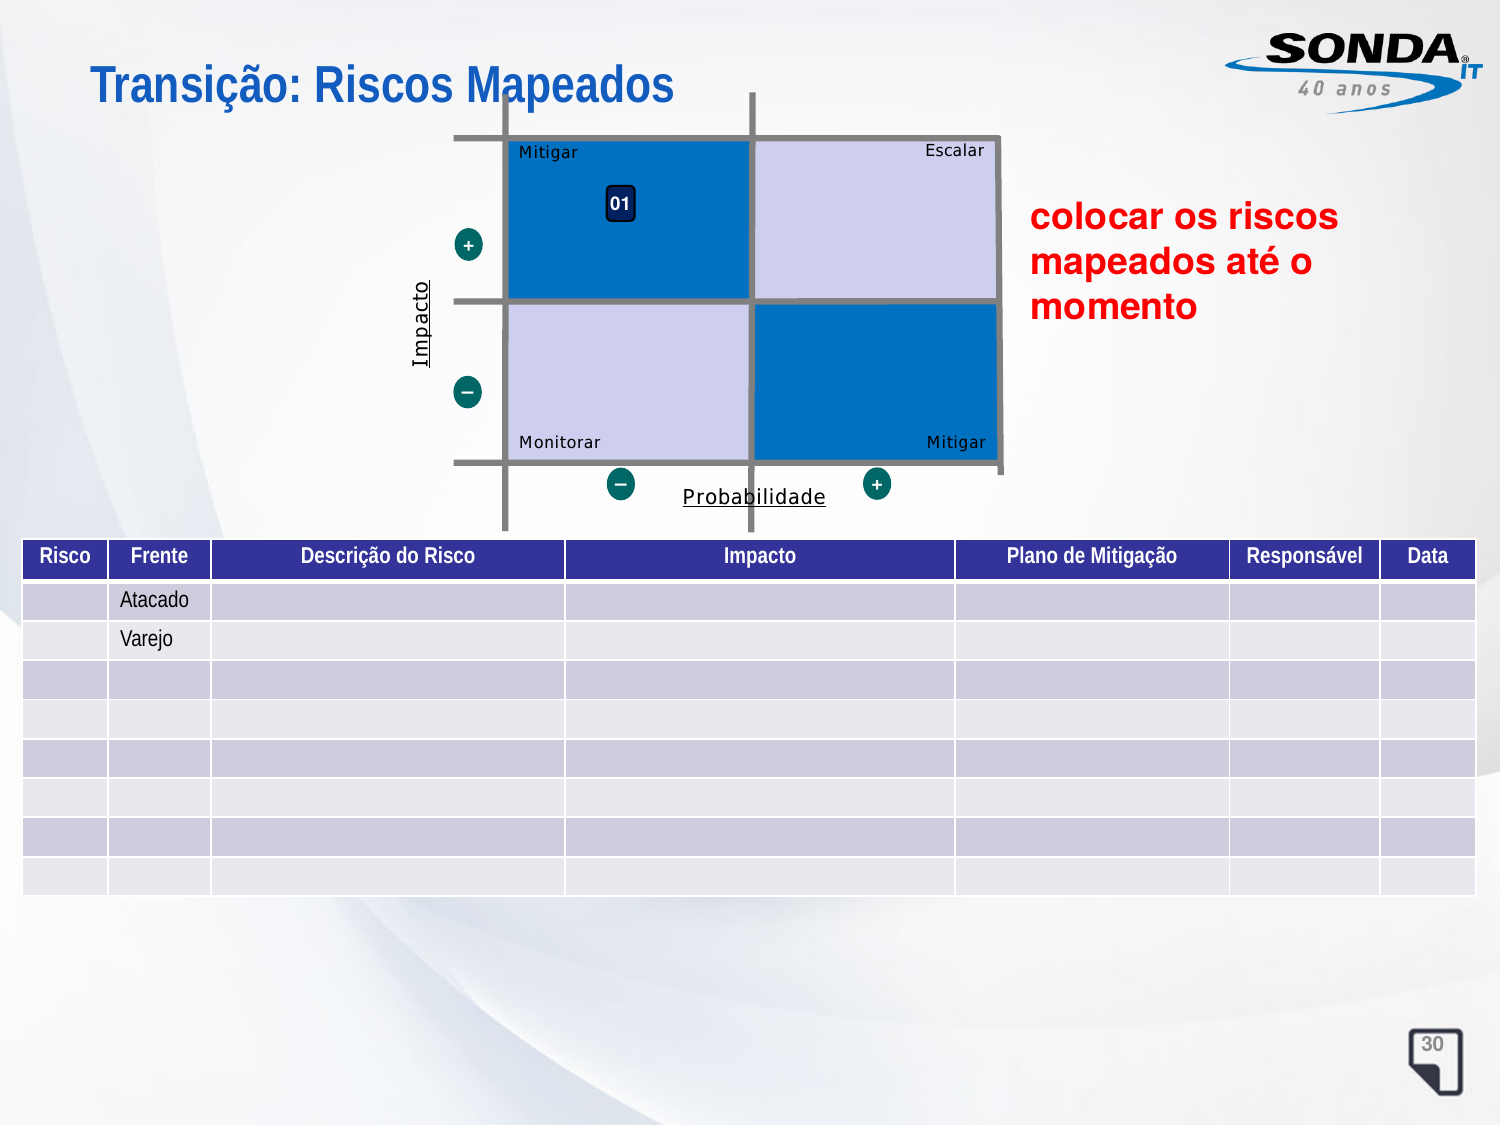

Transição: Riscos Mapeados
Escalar
Mitigar

colocar os riscos mapeados até o momento
01
+

Impacto
–
Mitigar
Monitorar

+
–
Probabilidade
| Risco | Frente | Descrição do Risco | Impacto | Plano de Mitigação | Responsável | Data |
| --- | --- | --- | --- | --- | --- | --- |
|  | Atacado |  |  |  |  |  |
|  | Varejo |  |  |  |  |  |
|  |  |  |  |  |  |  |
|  |  |  |  |  |  |  |
|  |  |  |  |  |  |  |
|  |  |  |  |  |  |  |
|  |  |  |  |  |  |  |
|  |  |  |  |  |  |  |
30